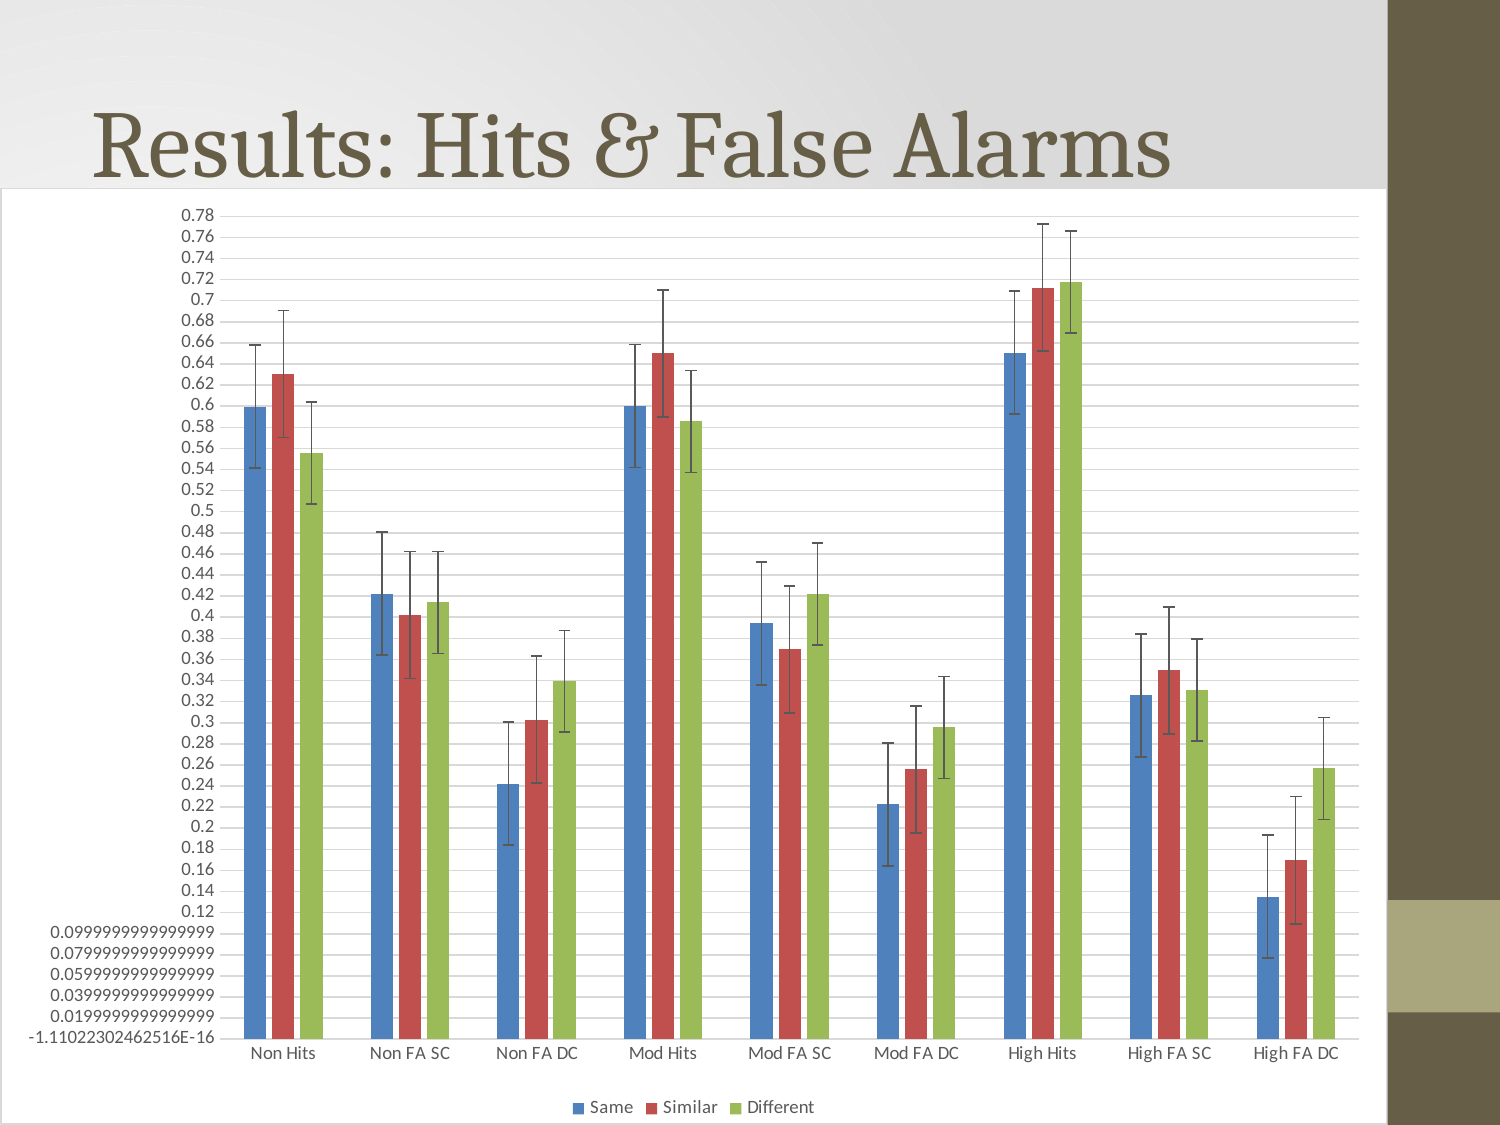

# Results: Hits & False Alarms

### Chart

| Category | Same | Similar | Different |
|---|---|---|---|
| Non Hits | 0.59967 | 0.63067 | 0.5555 |
| Non FA SC | 0.42233 | 0.40233 | 0.41417 |
| Non FA DC | 0.24233 | 0.303 | 0.33933 |
| Mod Hits | 0.6 | 0.65 | 0.5855 |
| Mod FA SC | 0.39417 | 0.3695 | 0.42217 |
| Mod FA DC | 0.22267 | 0.25583 | 0.2955 |
| High Hits | 0.65065 | 0.71242 | 0.71758 |
| High FA SC | 0.32581 | 0.34952 | 0.33097 |
| High FA DC | 0.13516 | 0.16968 | 0.25677 |